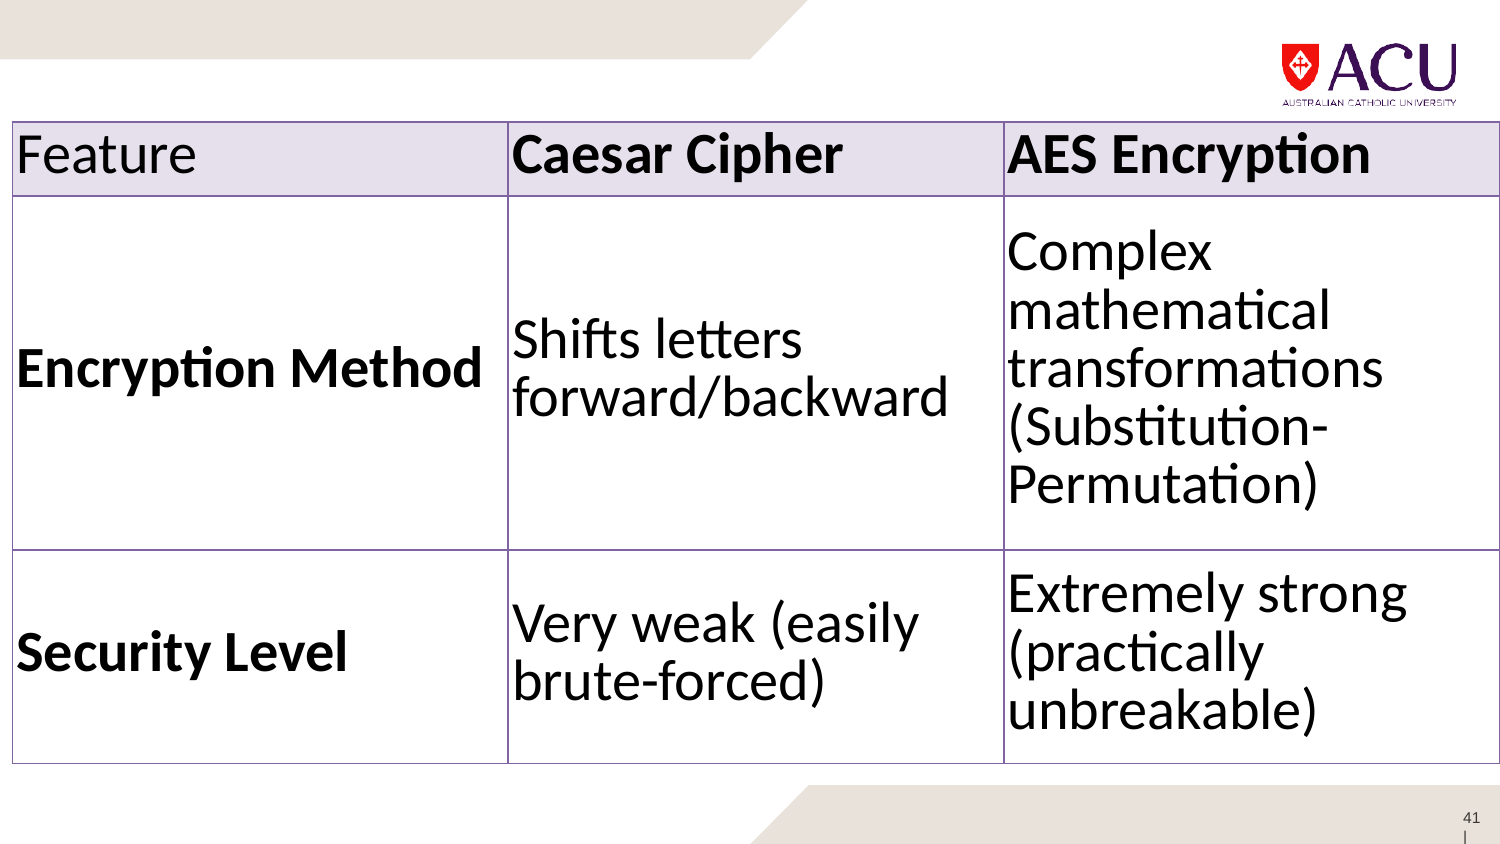

| Feature | Caesar Cipher | AES Encryption |
| --- | --- | --- |
| Encryption Method | Shifts letters forward/backward | Complex mathematical transformations (Substitution-Permutation) |
| Security Level | Very weak (easily brute-forced) | Extremely strong (practically unbreakable) |
41 |